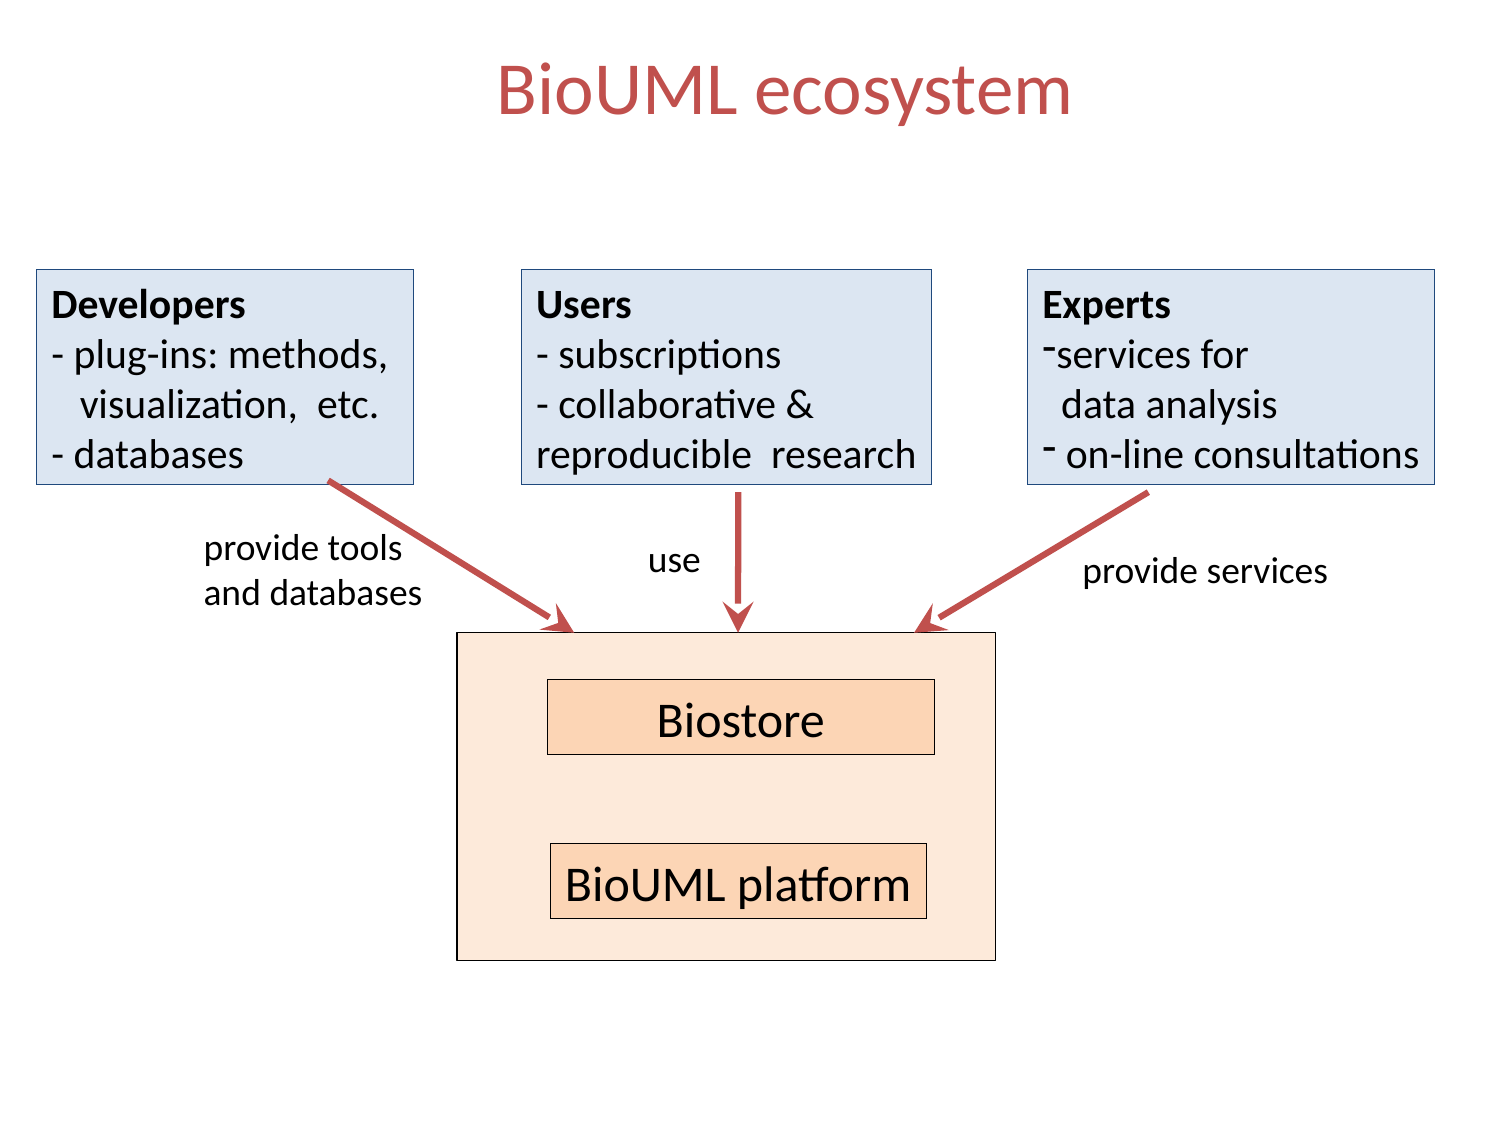

BioUML ecosystem
Developers
- plug-ins: methods,
   visualization,  etc.
- databases
Users
- subscriptions
- collaborative &
reproducible  research
Experts
services for
  data analysis
 on-line consultations
provide tools
and databases
use
provide services

Biostore
BioUML platform